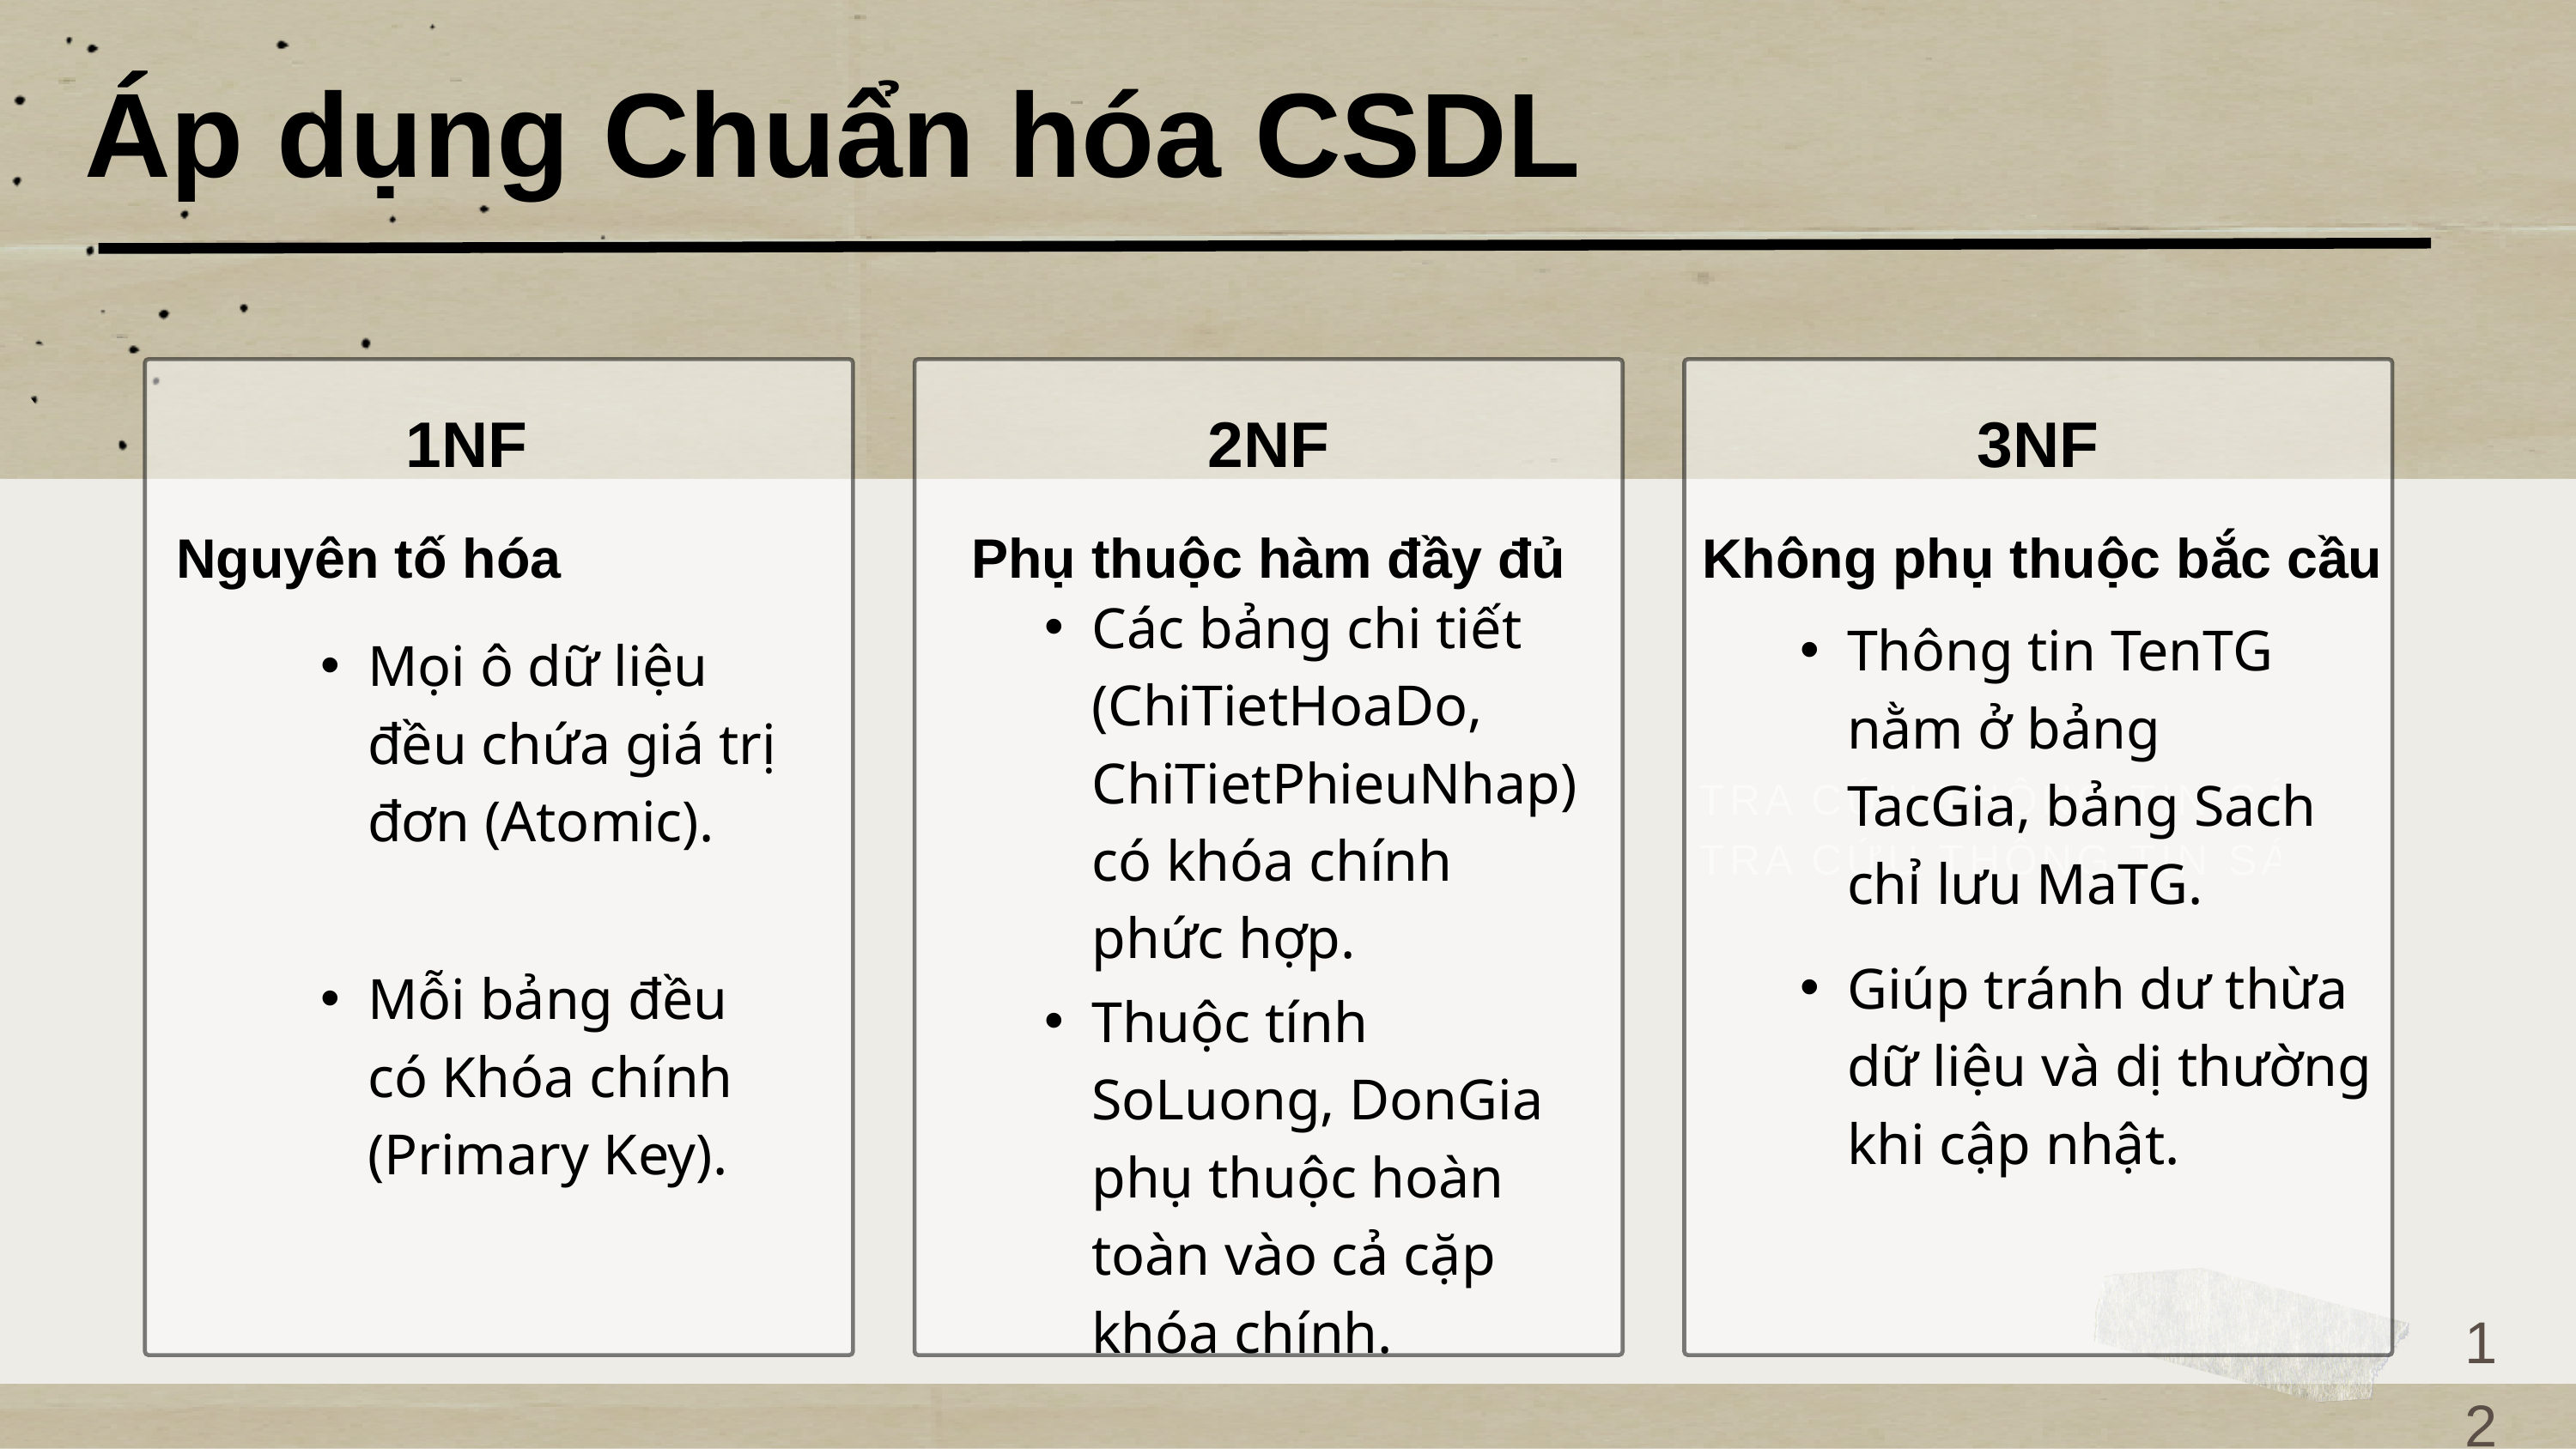

Áp dụng Chuẩn hóa CSDL

TRA CỨU THÔNG TIN SÁCH.
TRA CỨU THÔNG TIN SÁCH.

1NF
2NF
3NF

Nguyên tố hóa
Phụ thuộc hàm đầy đủ
Không phụ thuộc bắc cầu
Các bảng chi tiết (ChiTietHoaDo, ChiTietPhieuNhap) có khóa chính phức hợp.
Thông tin TenTG nằm ở bảng TacGia, bảng Sach chỉ lưu MaTG.
Mọi ô dữ liệu đều chứa giá trị đơn (Atomic).
Giúp tránh dư thừa dữ liệu và dị thường khi cập nhật.
Mỗi bảng đều có Khóa chính (Primary Key).
Thuộc tính SoLuong, DonGia phụ thuộc hoàn toàn vào cả cặp khóa chính.

12